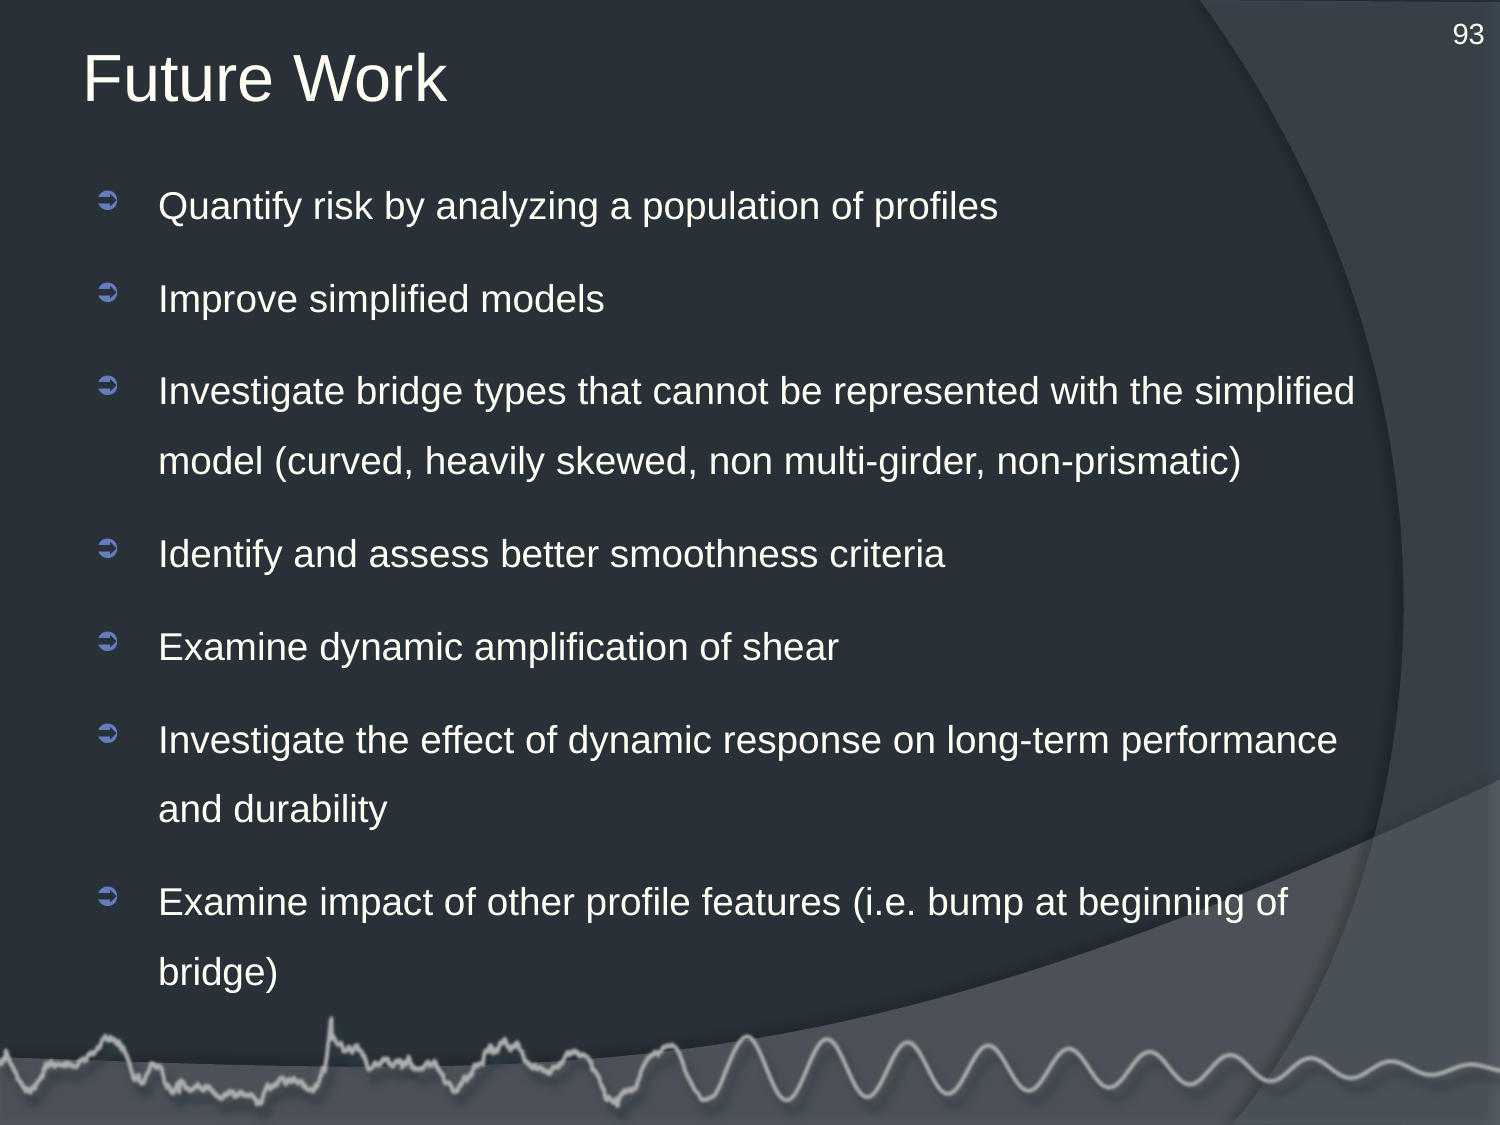

93
# Future Work
Quantify risk by analyzing a population of profiles
Improve simplified models
Investigate bridge types that cannot be represented with the simplified model (curved, heavily skewed, non multi-girder, non-prismatic)
Identify and assess better smoothness criteria
Examine dynamic amplification of shear
Investigate the effect of dynamic response on long-term performance and durability
Examine impact of other profile features (i.e. bump at beginning of bridge)